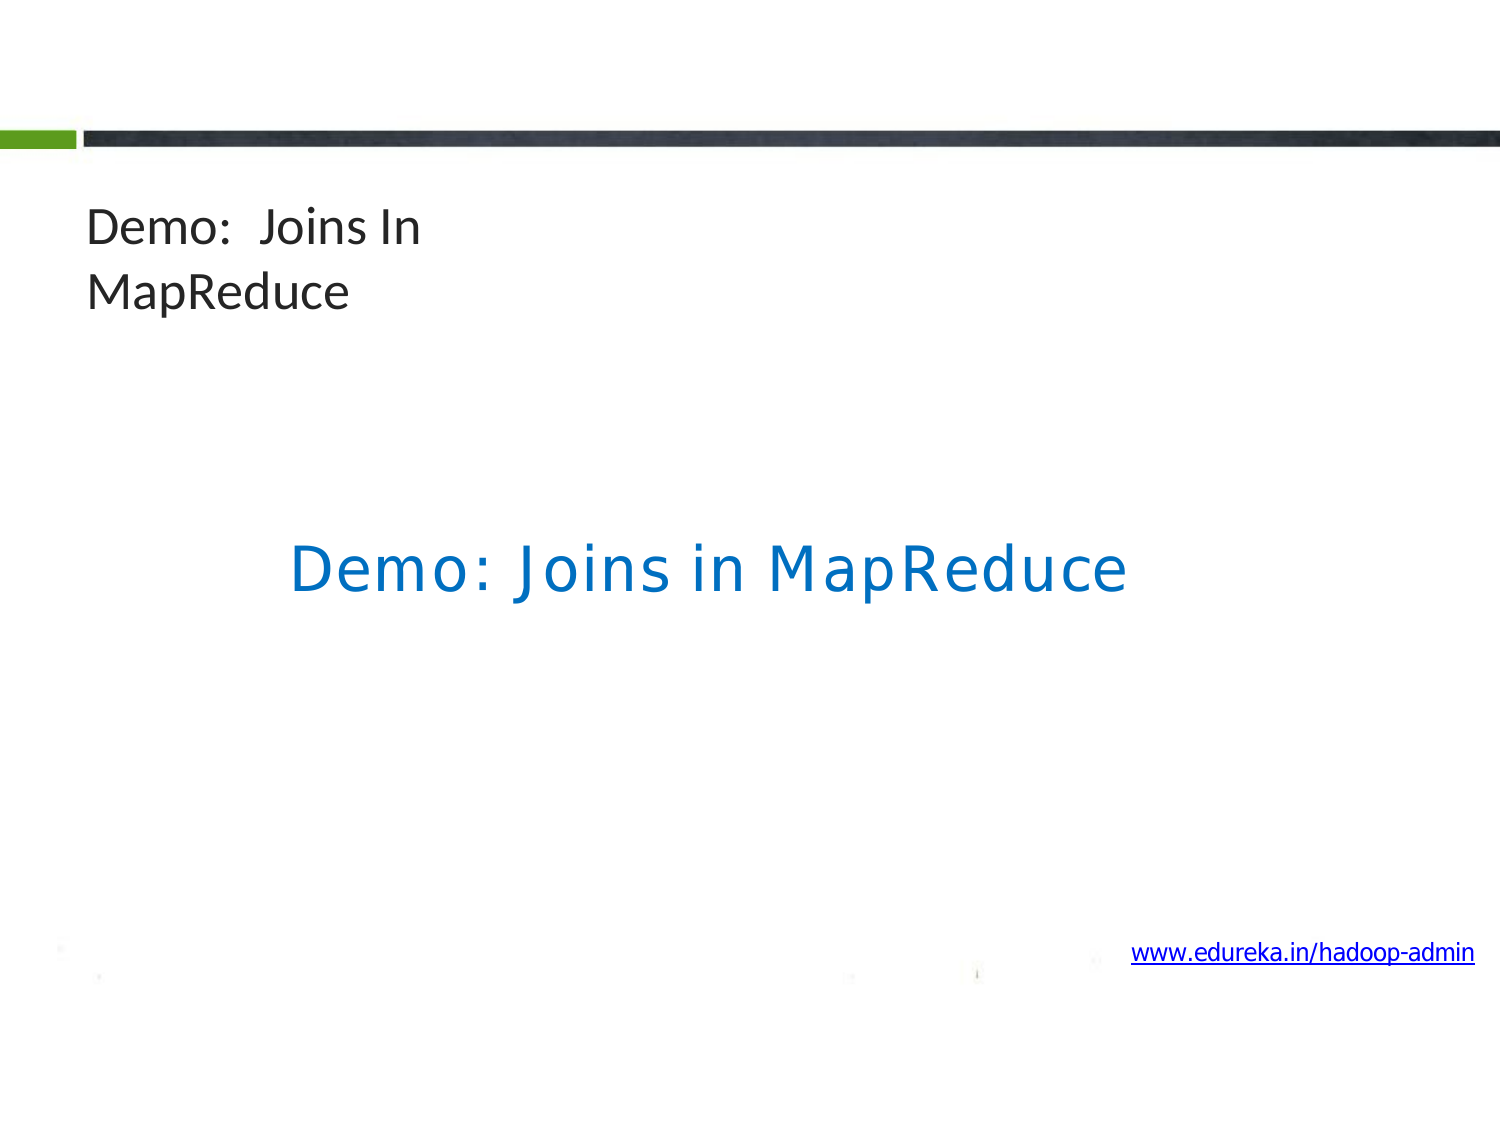

Demo:	Joins In MapReduce
Demo: Joins in MapReduce
www.edureka.in/hadoop-admin